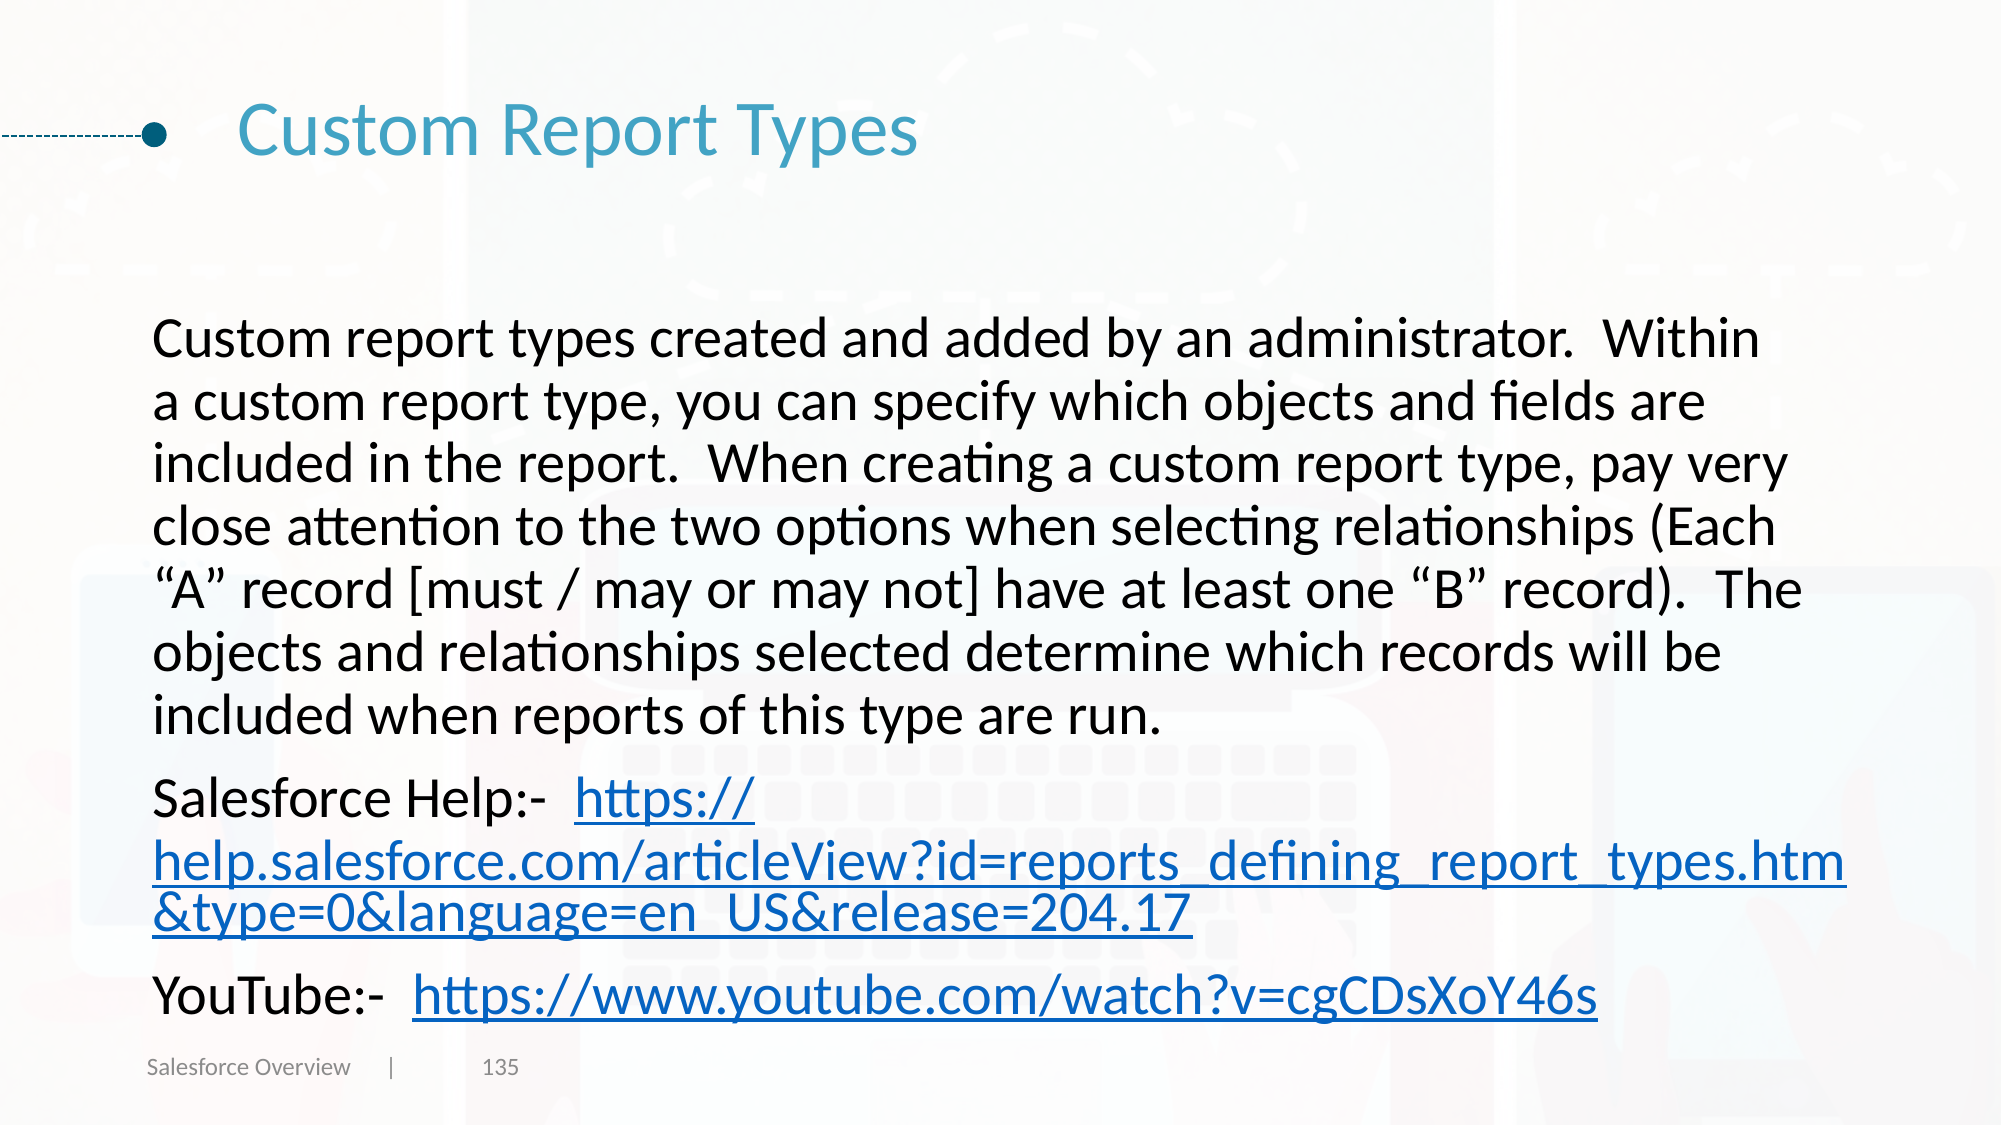

# Custom Report Types
Custom report types created and added by an administrator.  Within a custom report type, you can specify which objects and fields are included in the report.  When creating a custom report type, pay very close attention to the two options when selecting relationships (Each “A” record [must / may or may not] have at least one “B” record).  The objects and relationships selected determine which records will be included when reports of this type are run.
Salesforce Help:-  https://help.salesforce.com/articleView?id=reports_defining_report_types.htm&type=0&language=en_US&release=204.17
YouTube:-  https://www.youtube.com/watch?v=cgCDsXoY46s

Salesforce Overview      |
135